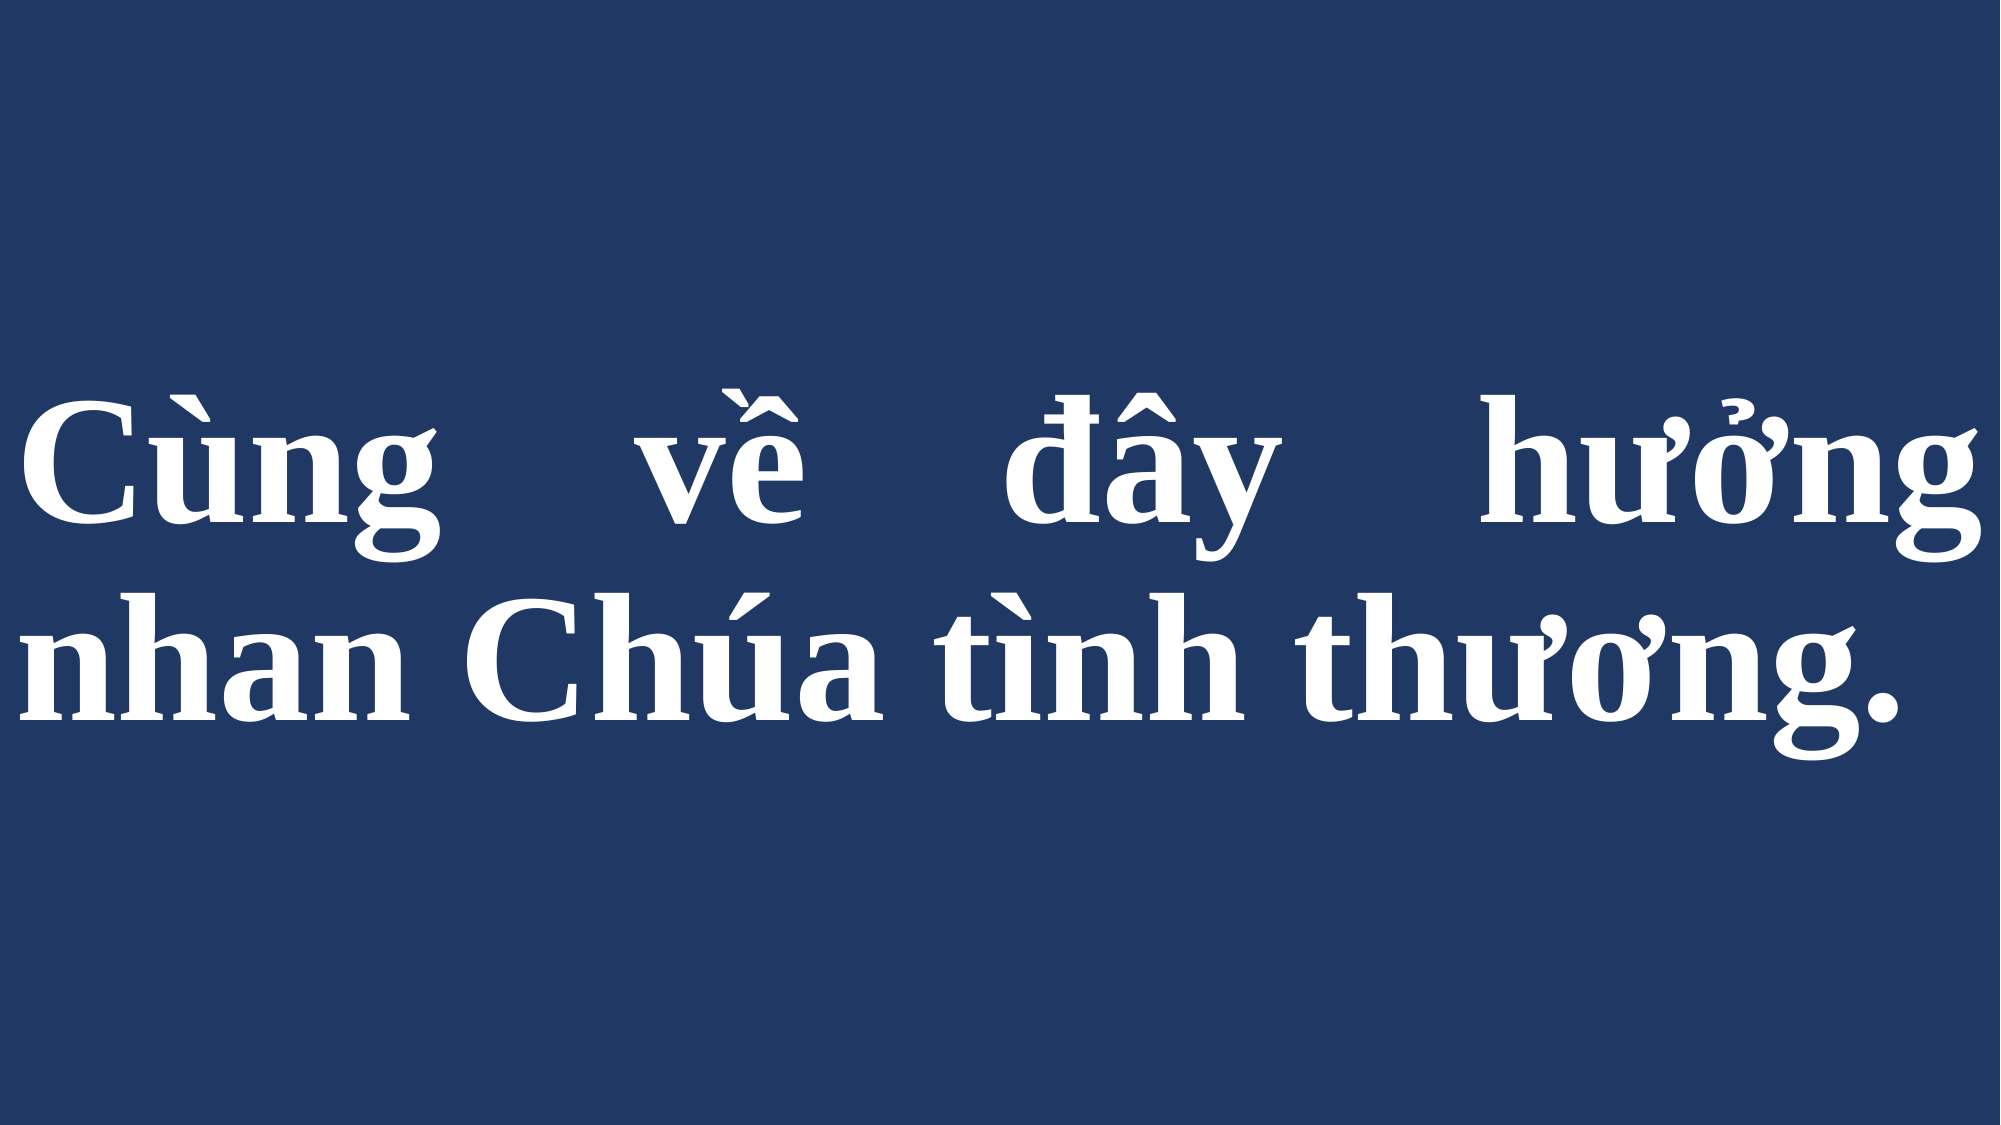

# Cùng về đây hưởng nhan Chúa tình thương.